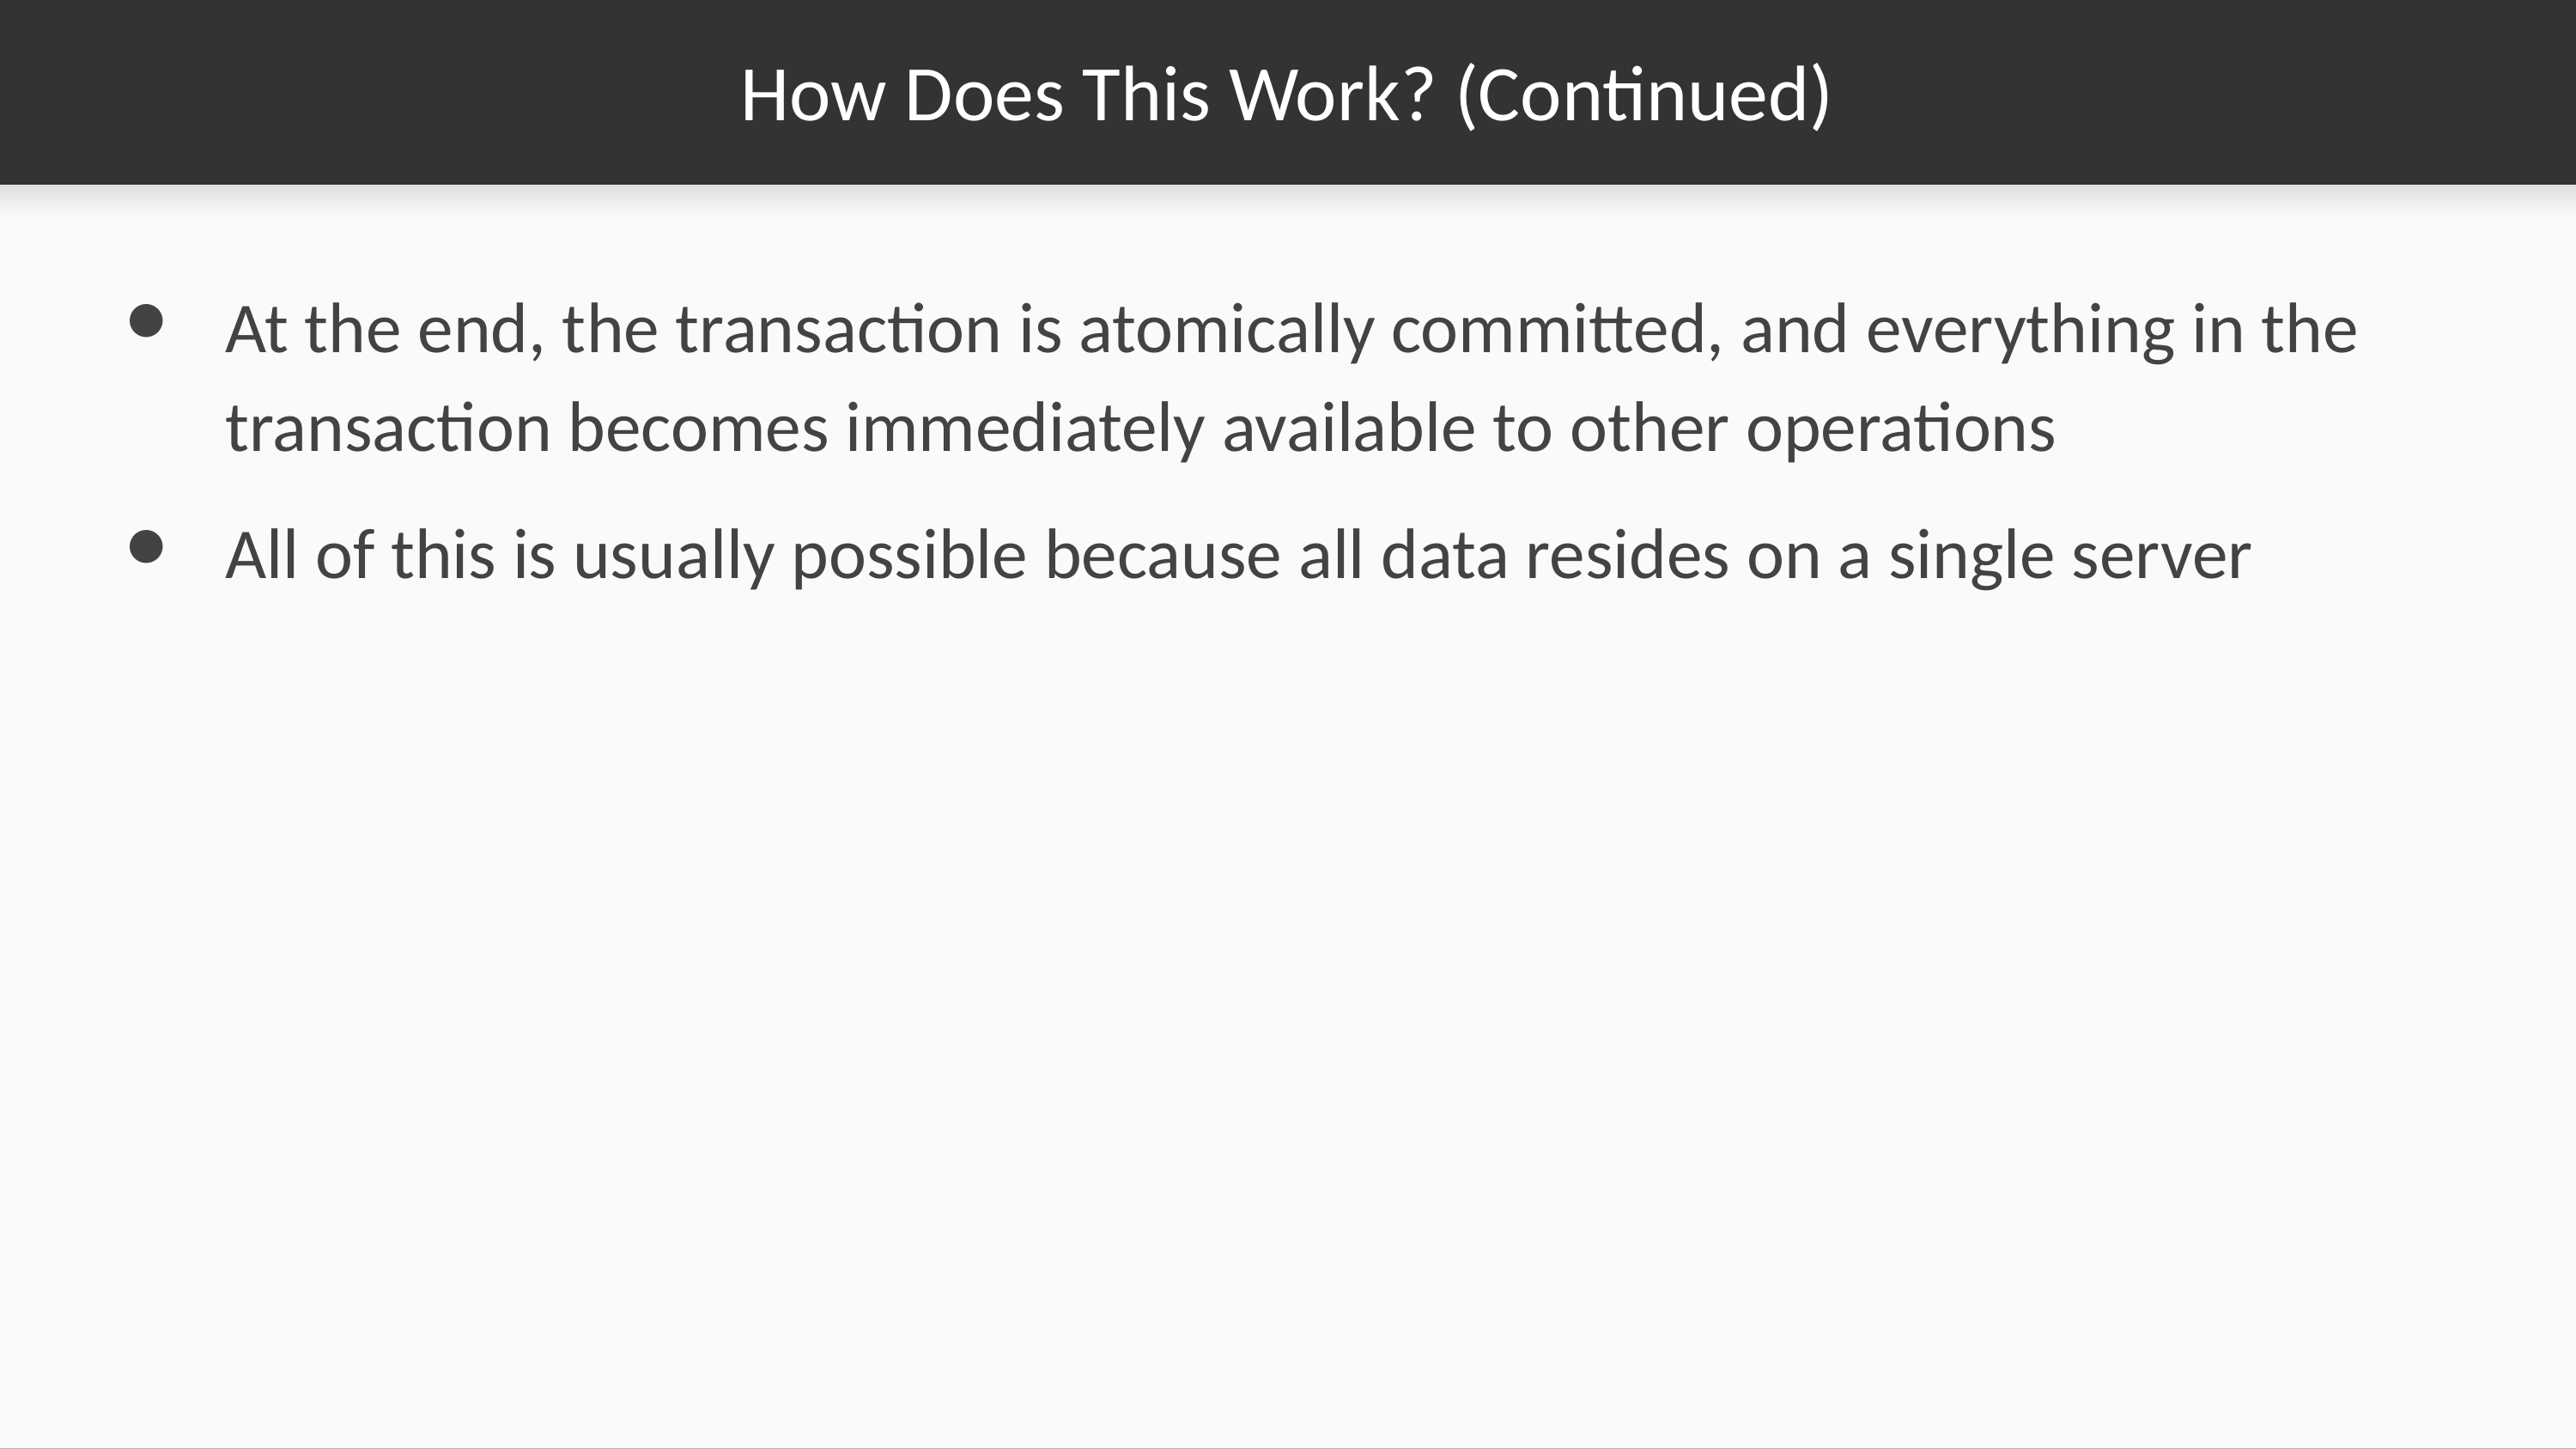

# How Does This Work? (Continued)
At the end, the transaction is atomically committed, and everything in the transaction becomes immediately available to other operations
All of this is usually possible because all data resides on a single server